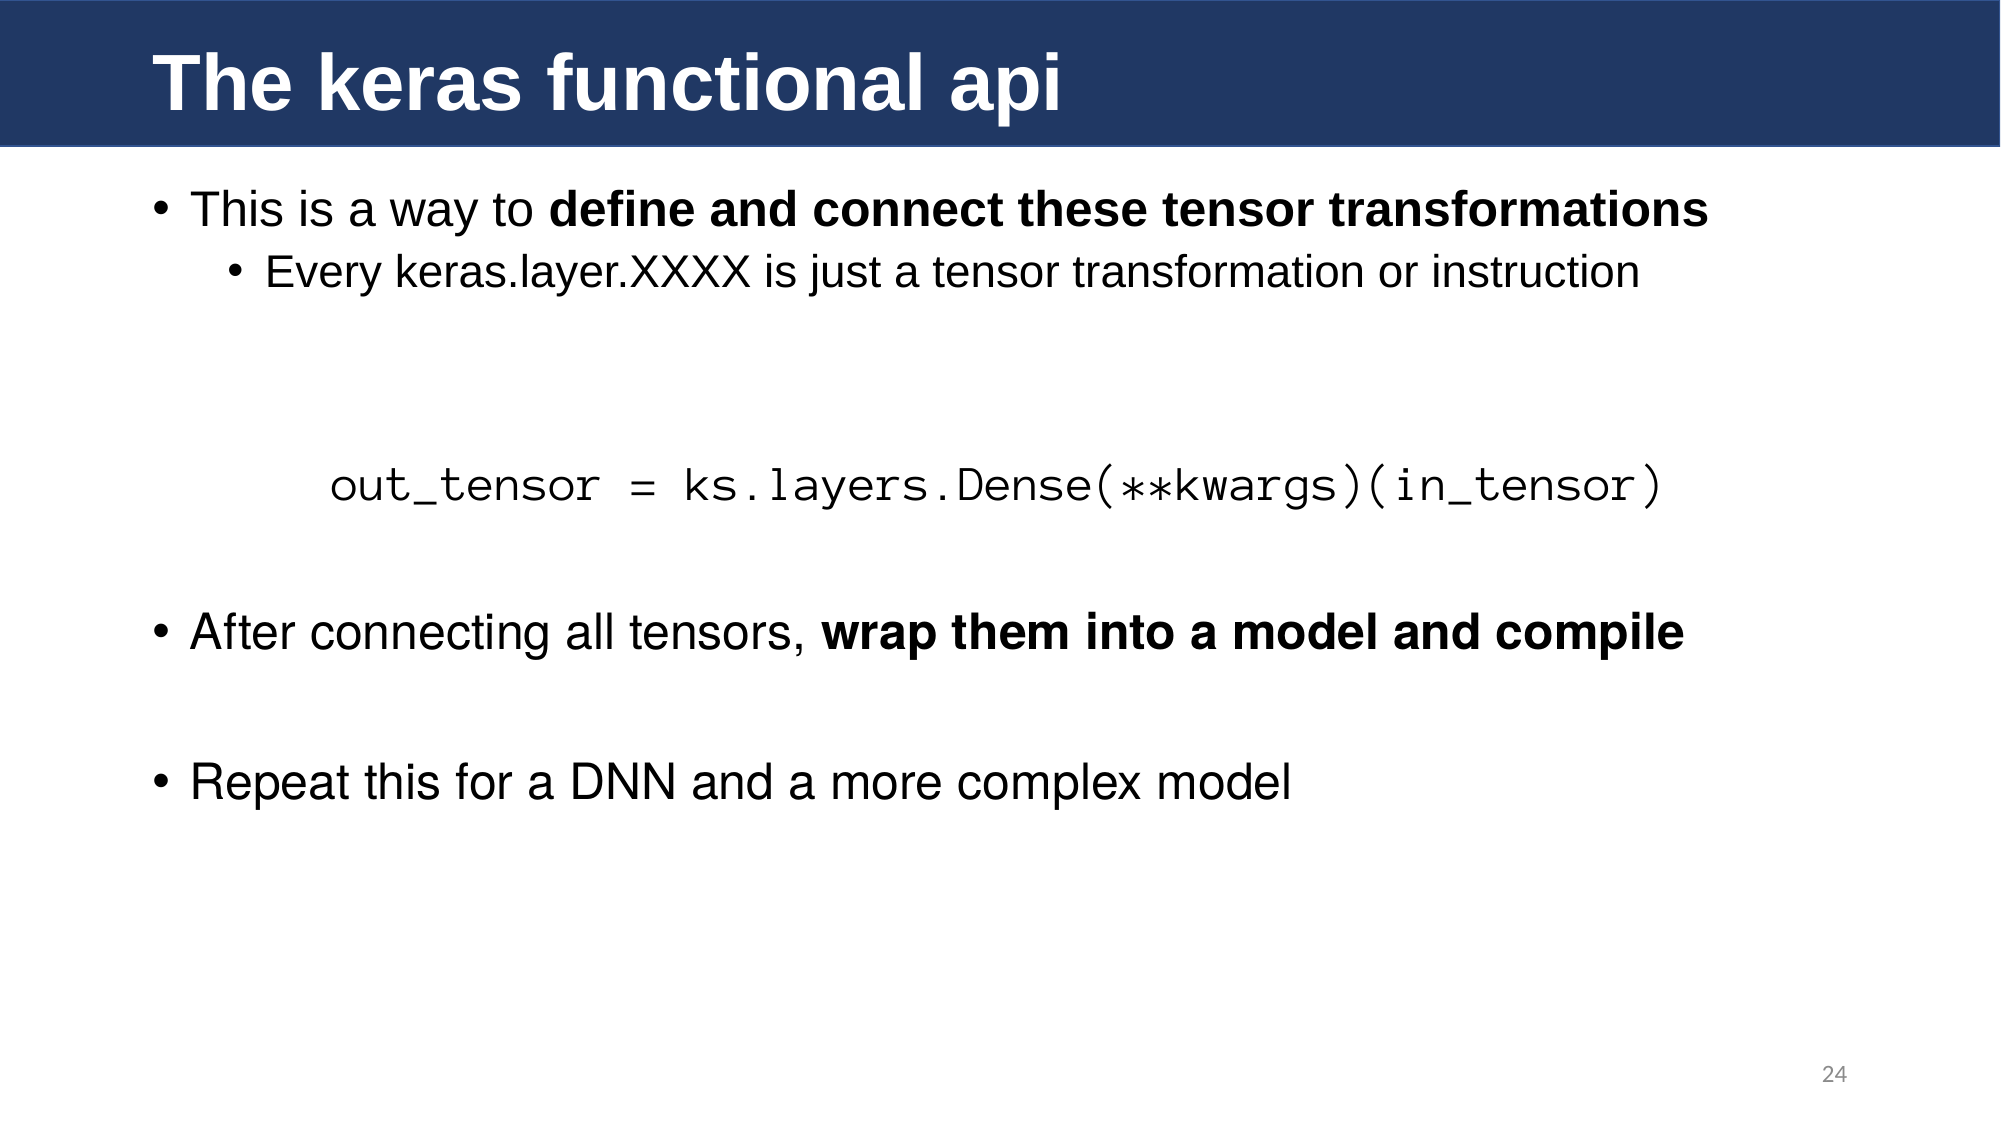

# The keras functional api
This is a way to define and connect these tensor transformations
Every keras.layer.XXXX is just a tensor transformation or instruction

out_tensor = ks.layers.Dense(**kwargs)(in_tensor)

After connecting all tensors, wrap them into a model and compile

Repeat this for a DNN and a more complex model
24